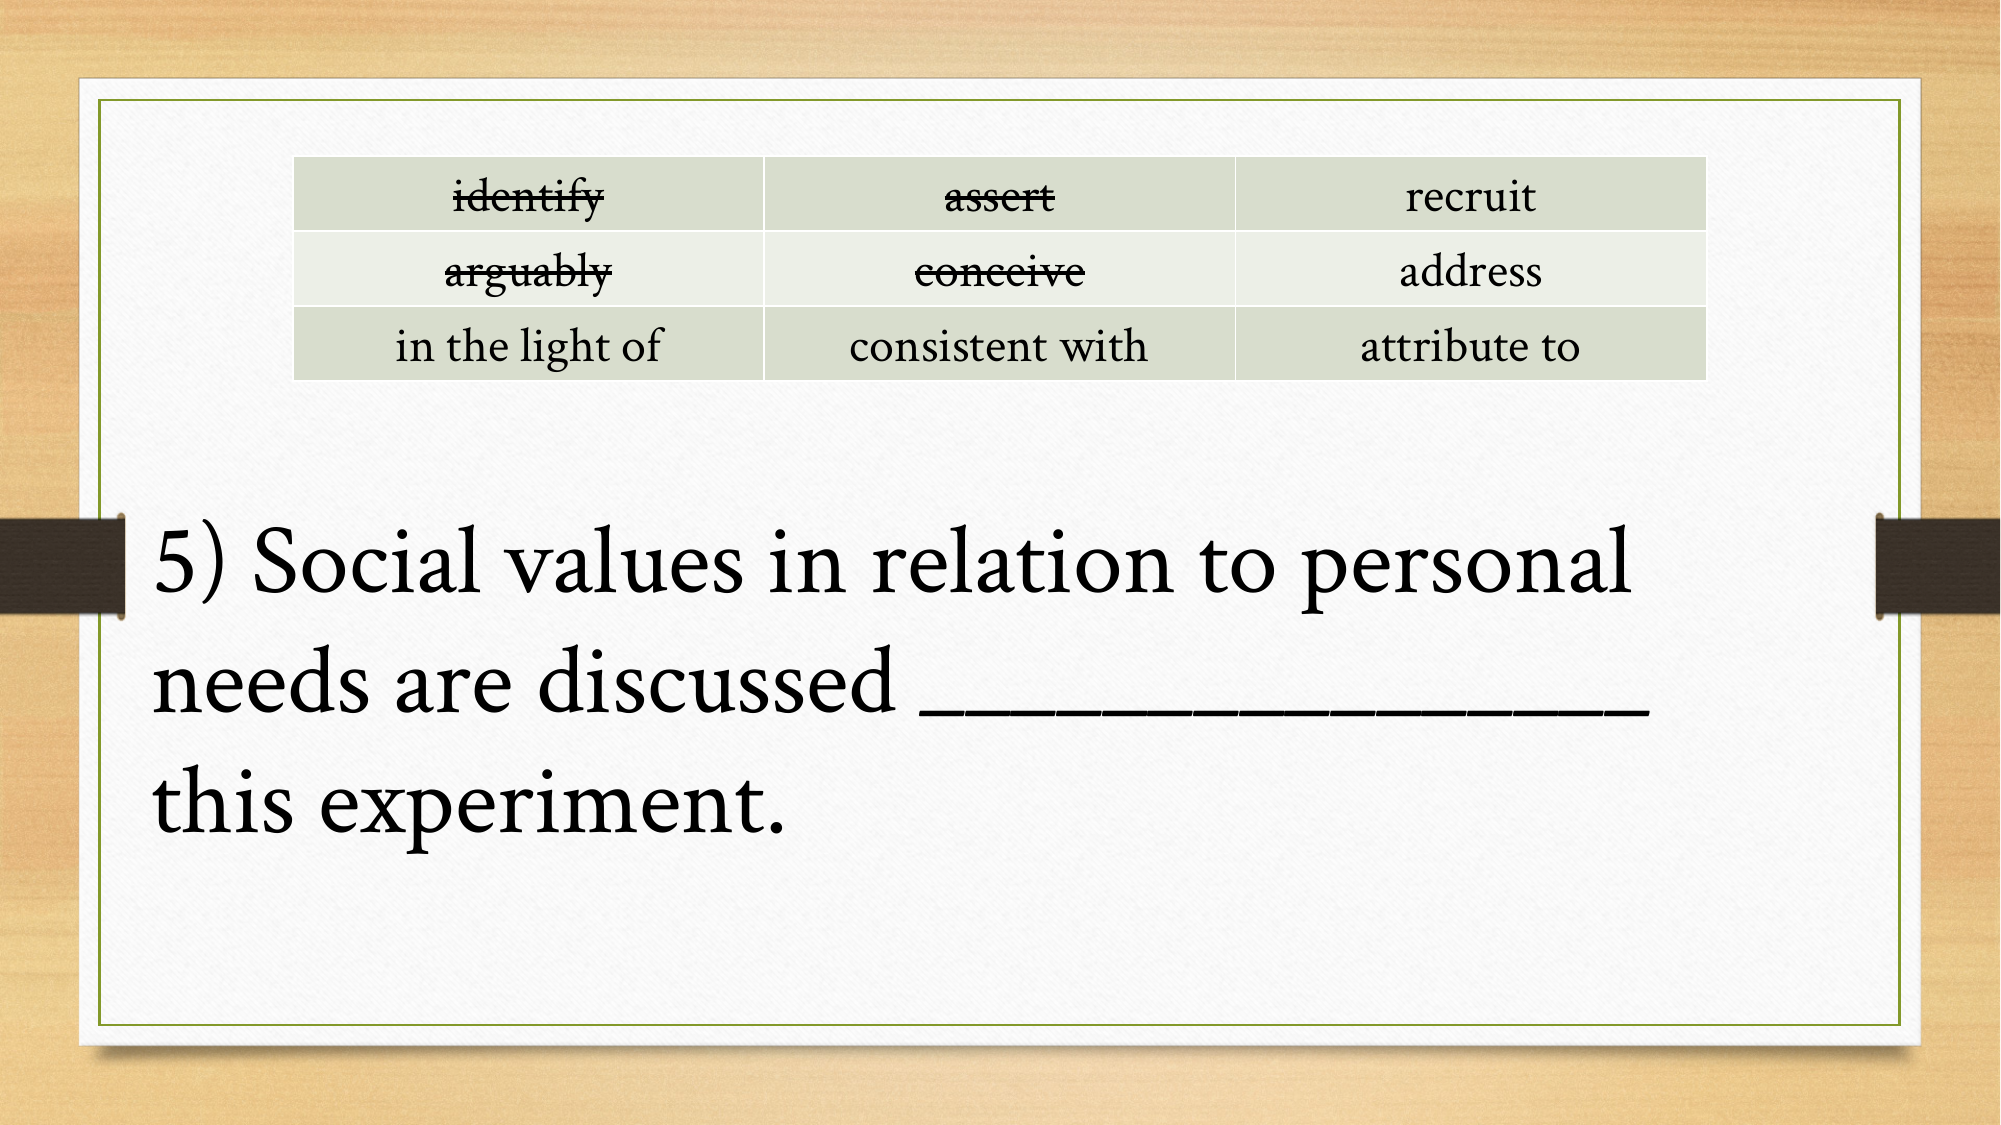

| identify | assert | recruit |
| --- | --- | --- |
| arguably | conceive | address |
| in the light of | consistent with | attribute to |
5) Social values in relation to personal needs are discussed ________________ this experiment.